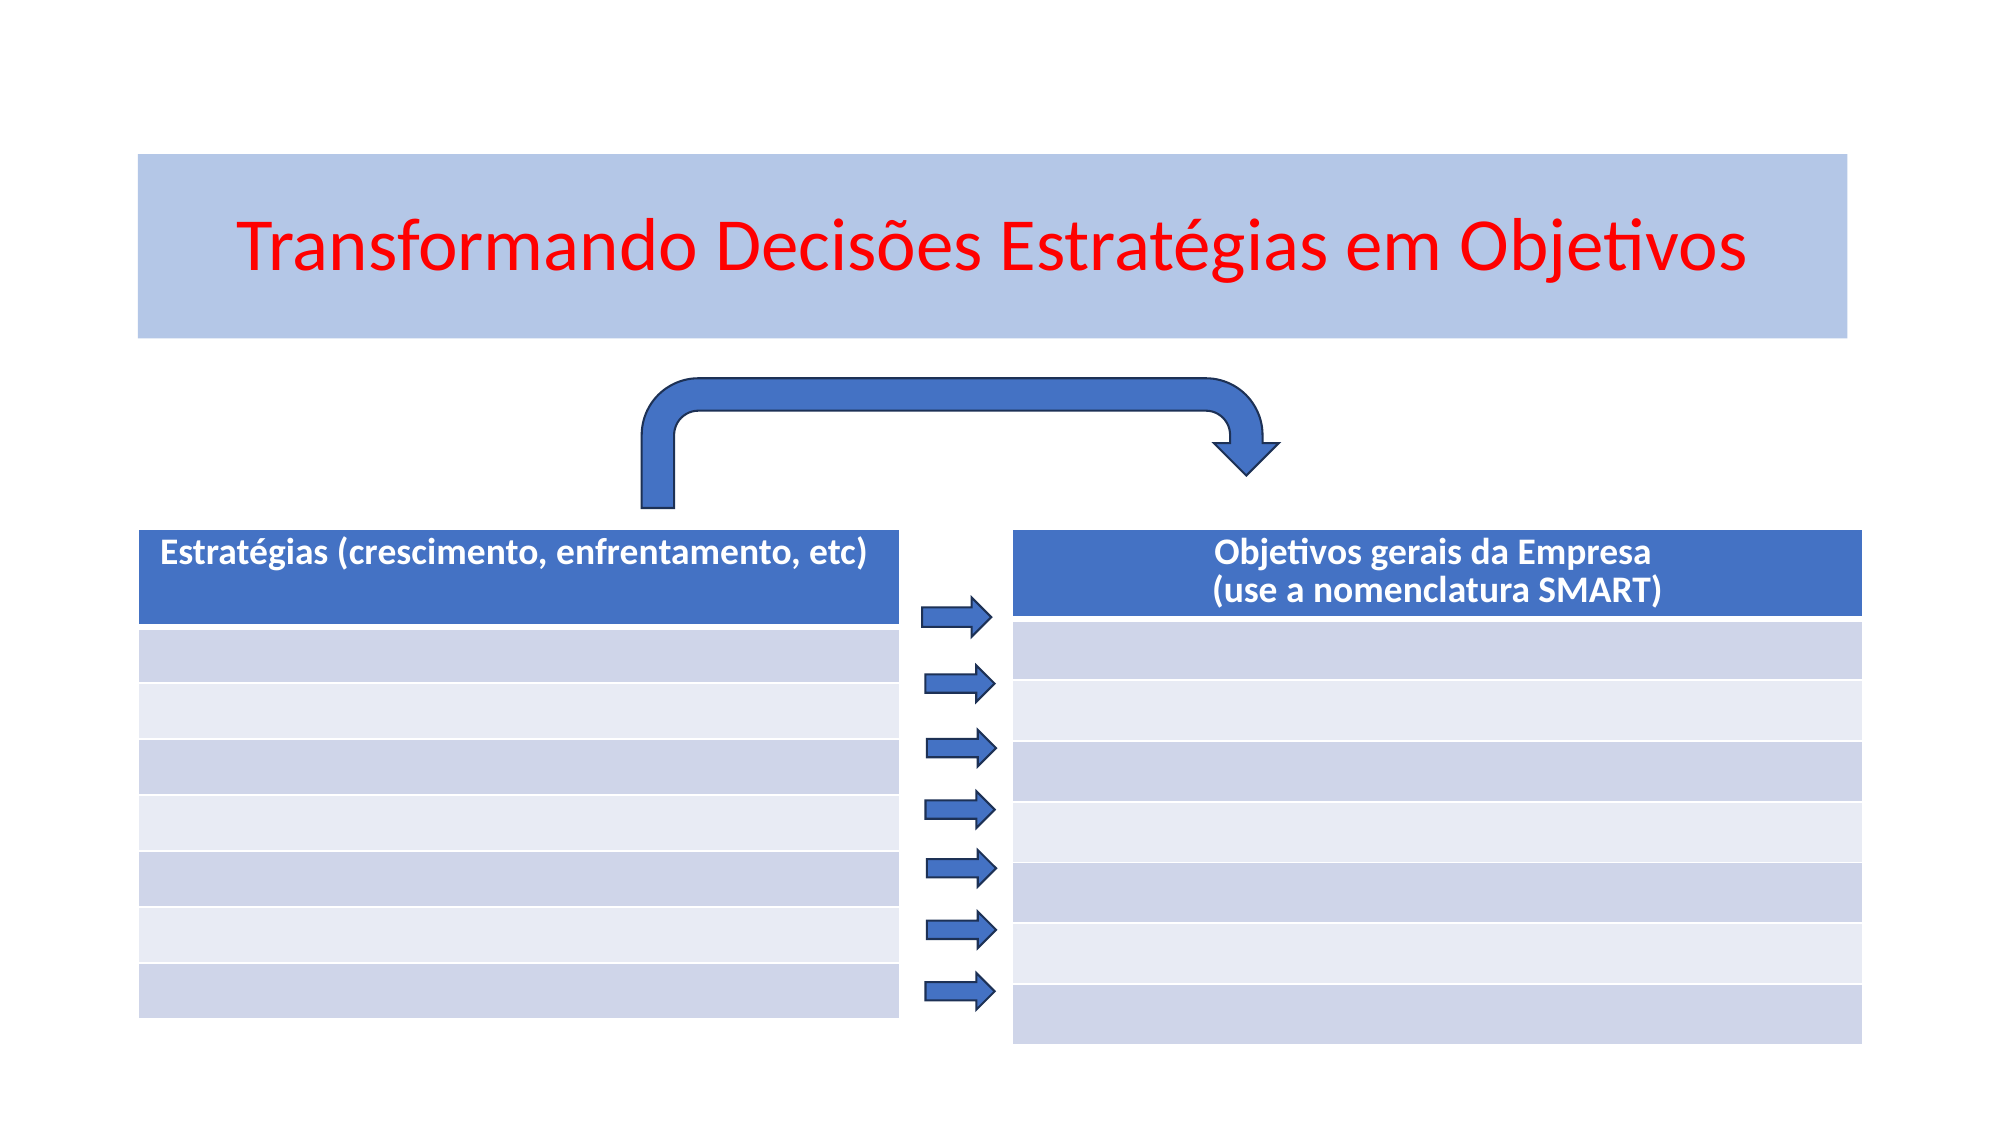

# Transformando Decisões Estratégias em Objetivos

| Estratégias (crescimento, enfrentamento, etc) |
| --- |
|  |
|  |
|  |
|  |
|  |
|  |
|  |
| Objetivos gerais da Empresa (use a nomenclatura SMART) |
| --- |
|  |
|  |
|  |
|  |
|  |
|  |
|  |